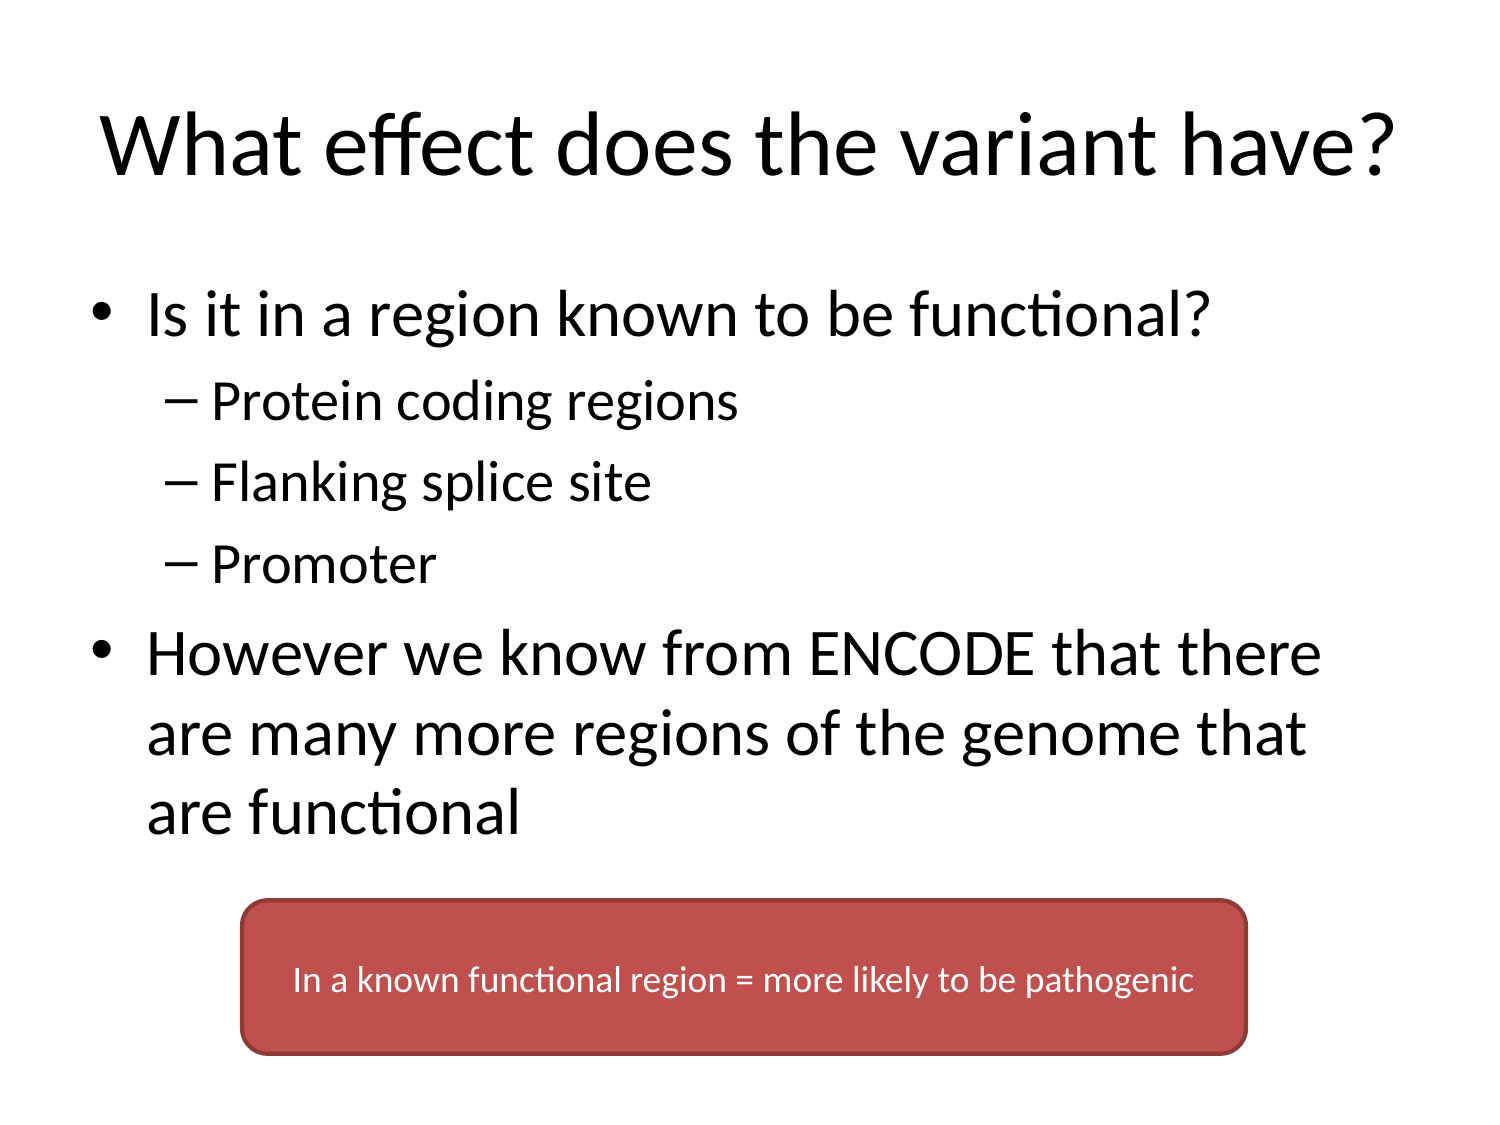

# What effect does the variant have?
Is it in a region known to be functional?
Protein coding regions
Flanking splice site
Promoter
However we know from ENCODE that there are many more regions of the genome that are functional
In a known functional region = more likely to be pathogenic